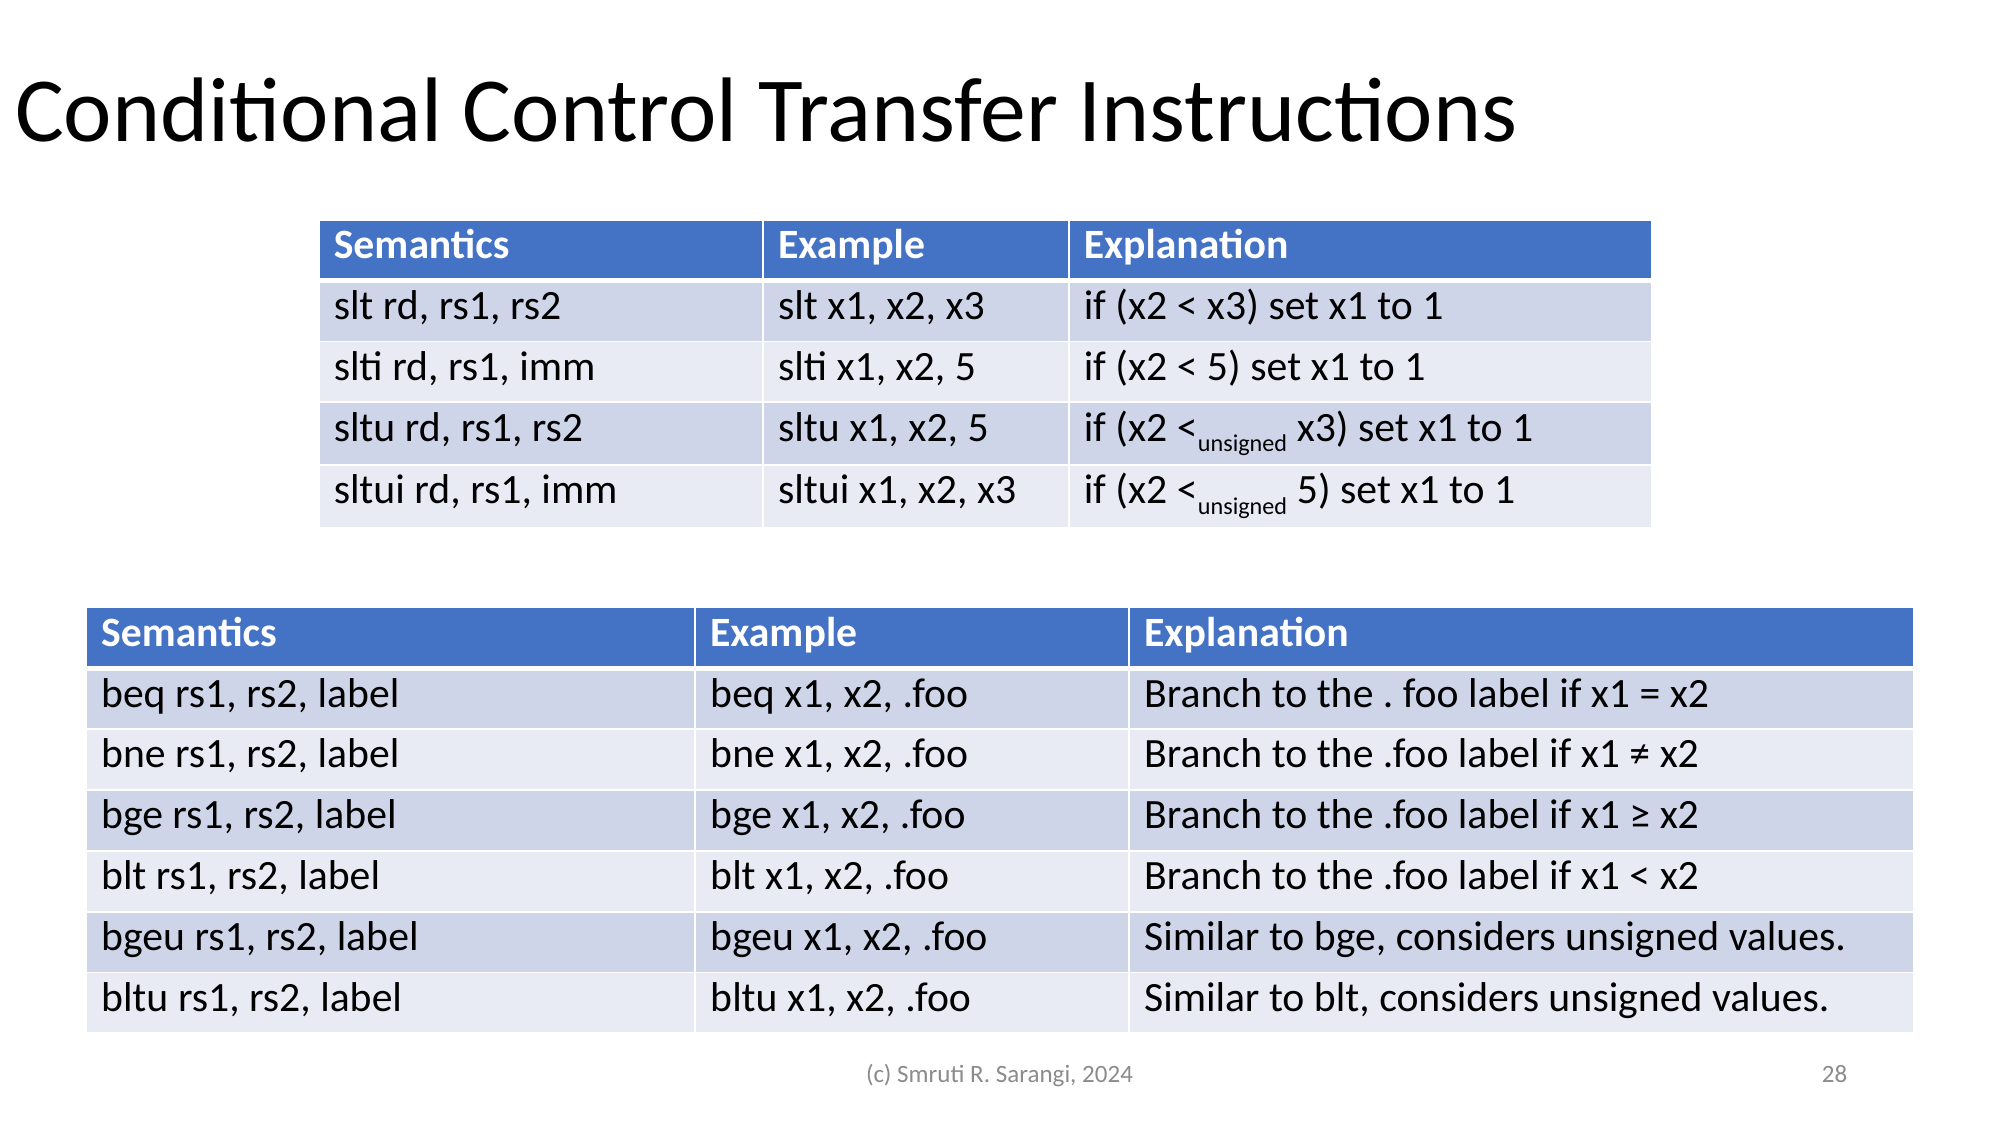

# Conditional Control Transfer Instructions
| Semantics | Example | Explanation |
| --- | --- | --- |
| slt rd, rs1, rs2 | slt x1, x2, x3 | if (x2 < x3) set x1 to 1 |
| slti rd, rs1, imm | slti x1, x2, 5 | if (x2 < 5) set x1 to 1 |
| sltu rd, rs1, rs2 | sltu x1, x2, 5 | if (x2 <unsigned x3) set x1 to 1 |
| sltui rd, rs1, imm | sltui x1, x2, x3 | if (x2 <unsigned 5) set x1 to 1 |
| Semantics | Example | Explanation |
| --- | --- | --- |
| beq rs1, rs2, label | beq x1, x2, .foo | Branch to the . foo label if x1 = x2 |
| bne rs1, rs2, label | bne x1, x2, .foo | Branch to the .foo label if x1 ≠ x2 |
| bge rs1, rs2, label | bge x1, x2, .foo | Branch to the .foo label if x1 ≥ x2 |
| blt rs1, rs2, label | blt x1, x2, .foo | Branch to the .foo label if x1 < x2 |
| bgeu rs1, rs2, label | bgeu x1, x2, .foo | Similar to bge, considers unsigned values. |
| bltu rs1, rs2, label | bltu x1, x2, .foo | Similar to blt, considers unsigned values. |
(c) Smruti R. Sarangi, 2024
28